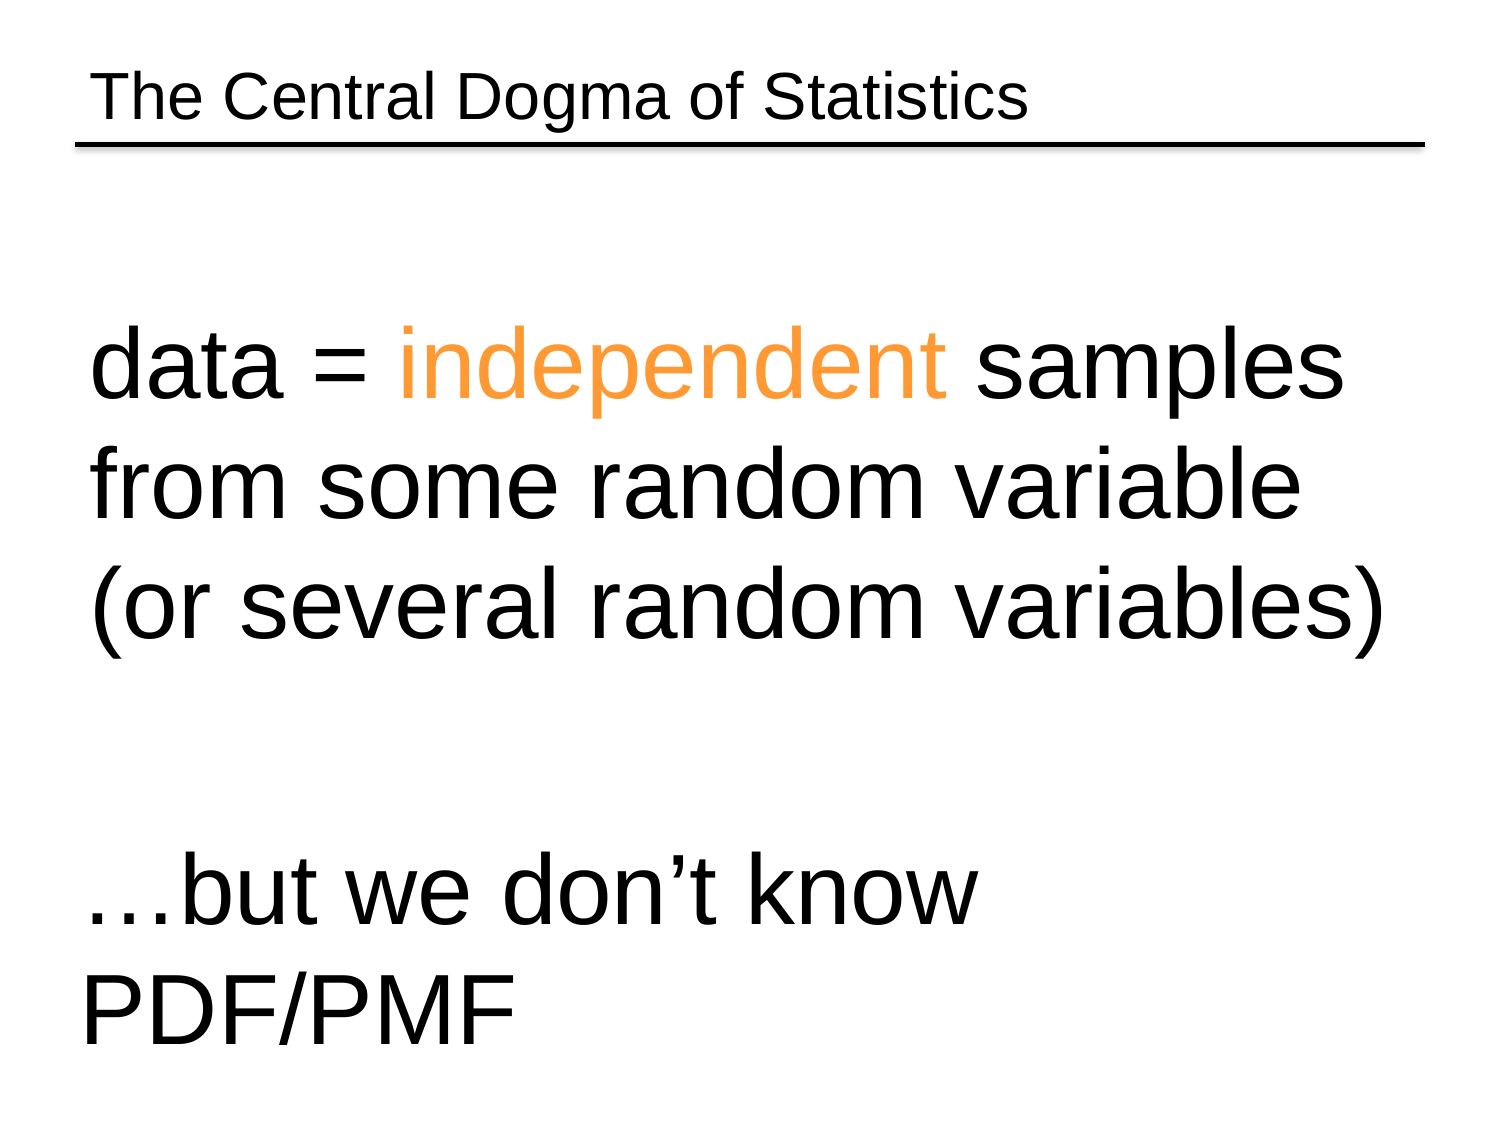

# The Central Dogma of Statistics
data = independent samples from some random variable (or several random variables)
…but we don’t know PDF/PMF